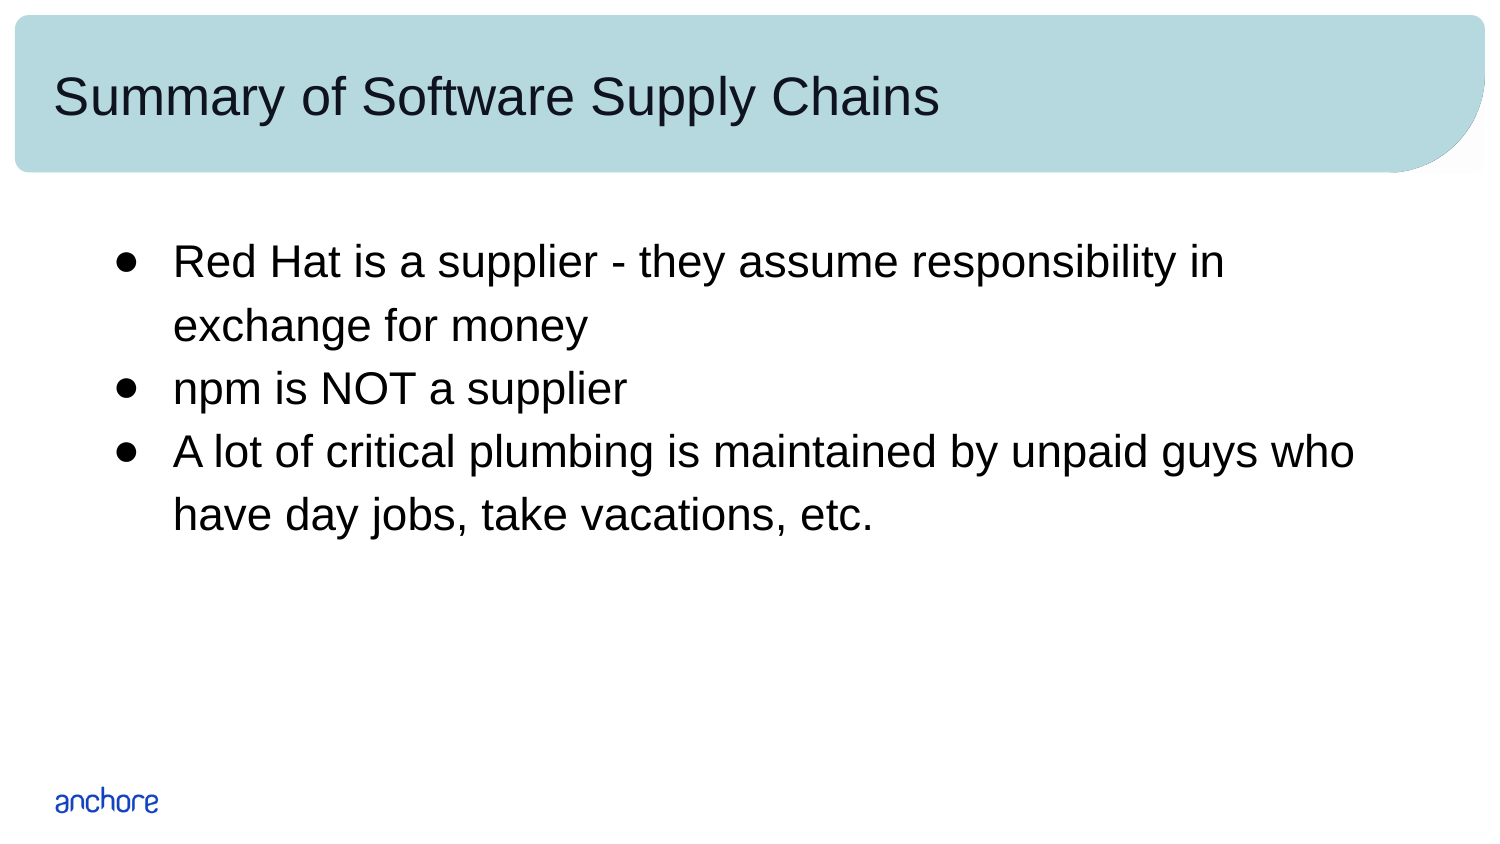

# Summary of Software Supply Chains
Red Hat is a supplier - they assume responsibility in exchange for money
npm is NOT a supplier
A lot of critical plumbing is maintained by unpaid guys who have day jobs, take vacations, etc.